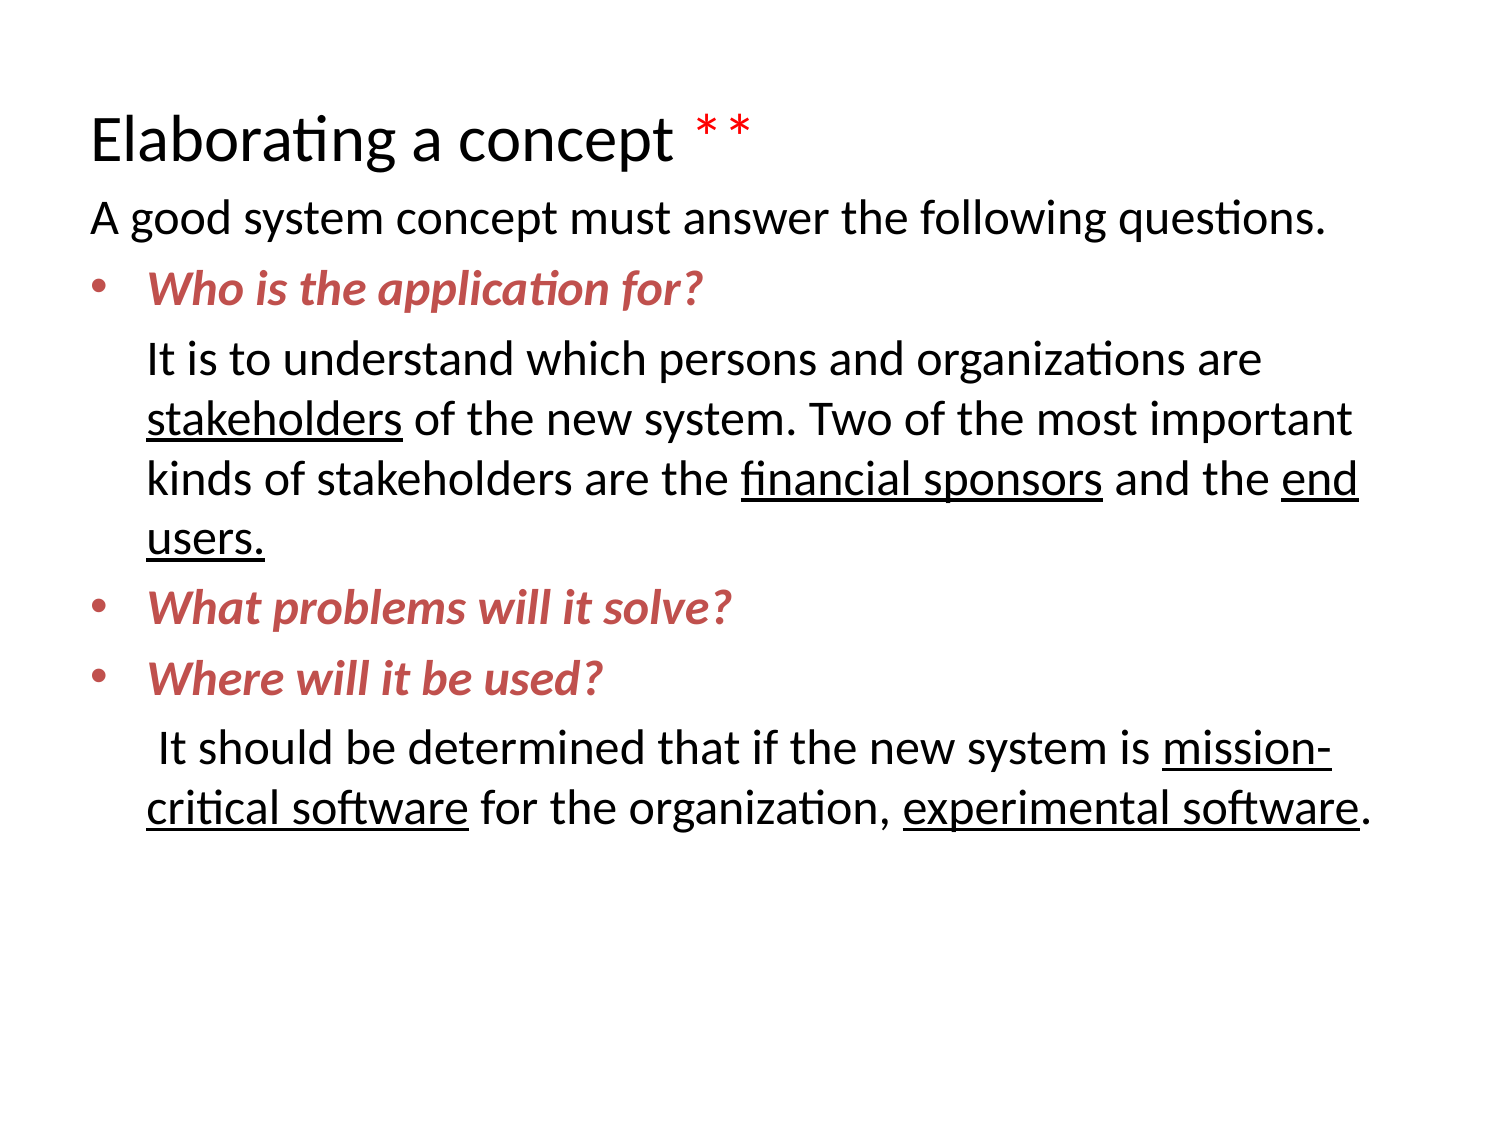

Elaborating a concept **
A good system concept must answer the following questions.
Who is the application for?
	It is to understand which persons and organizations are stakeholders of the new system. Two of the most important kinds of stakeholders are the financial sponsors and the end users.
What problems will it solve?
Where will it be used?
	 It should be determined that if the new system is mission-critical software for the organization, experimental software.